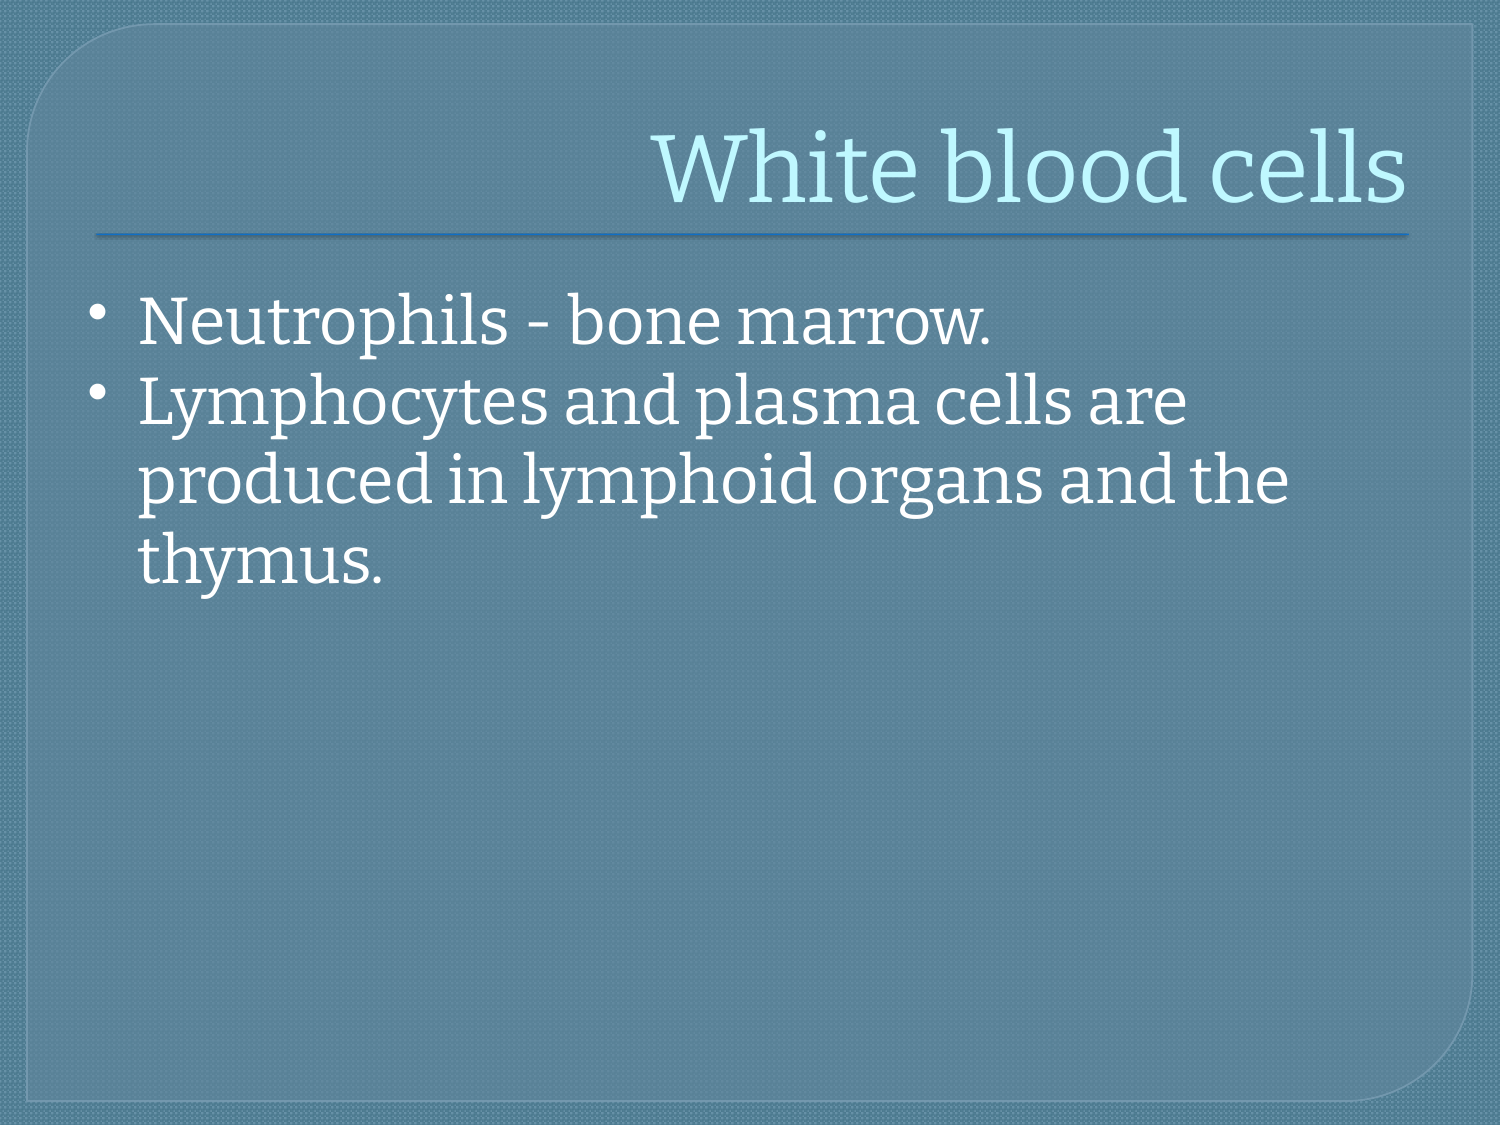

# White blood cells
Neutrophils - bone marrow.
Lymphocytes and plasma cells are produced in lymphoid organs and the thymus.